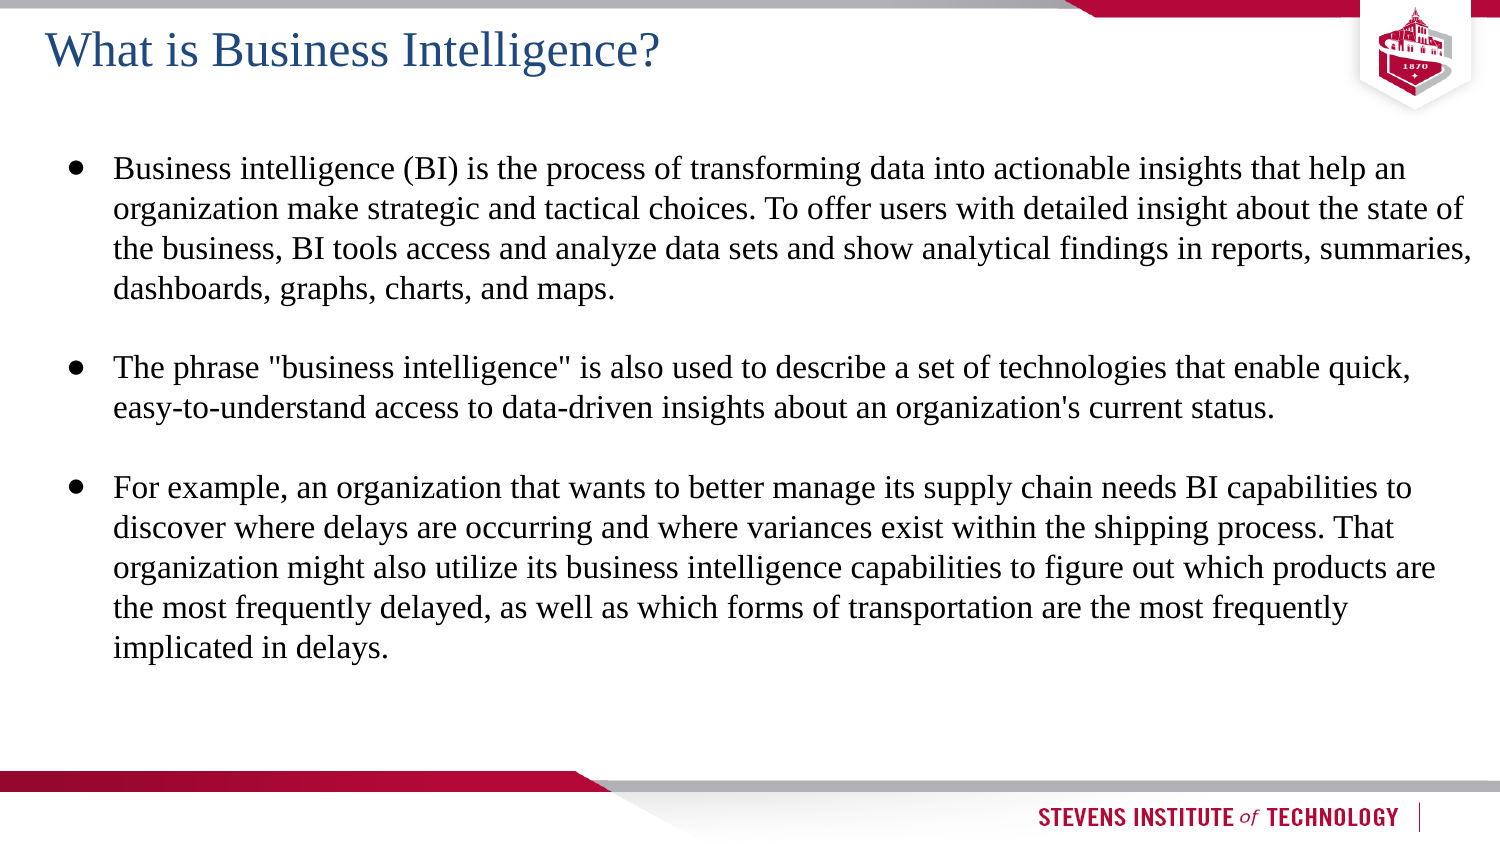

# What is Business Intelligence?

Business intelligence (BI) is the process of transforming data into actionable insights that help an organization make strategic and tactical choices. To offer users with detailed insight about the state of the business, BI tools access and analyze data sets and show analytical findings in reports, summaries, dashboards, graphs, charts, and maps.

The phrase "business intelligence" is also used to describe a set of technologies that enable quick, easy-to-understand access to data-driven insights about an organization's current status.

For example, an organization that wants to better manage its supply chain needs BI capabilities to discover where delays are occurring and where variances exist within the shipping process. That organization might also utilize its business intelligence capabilities to figure out which products are the most frequently delayed, as well as which forms of transportation are the most frequently implicated in delays.